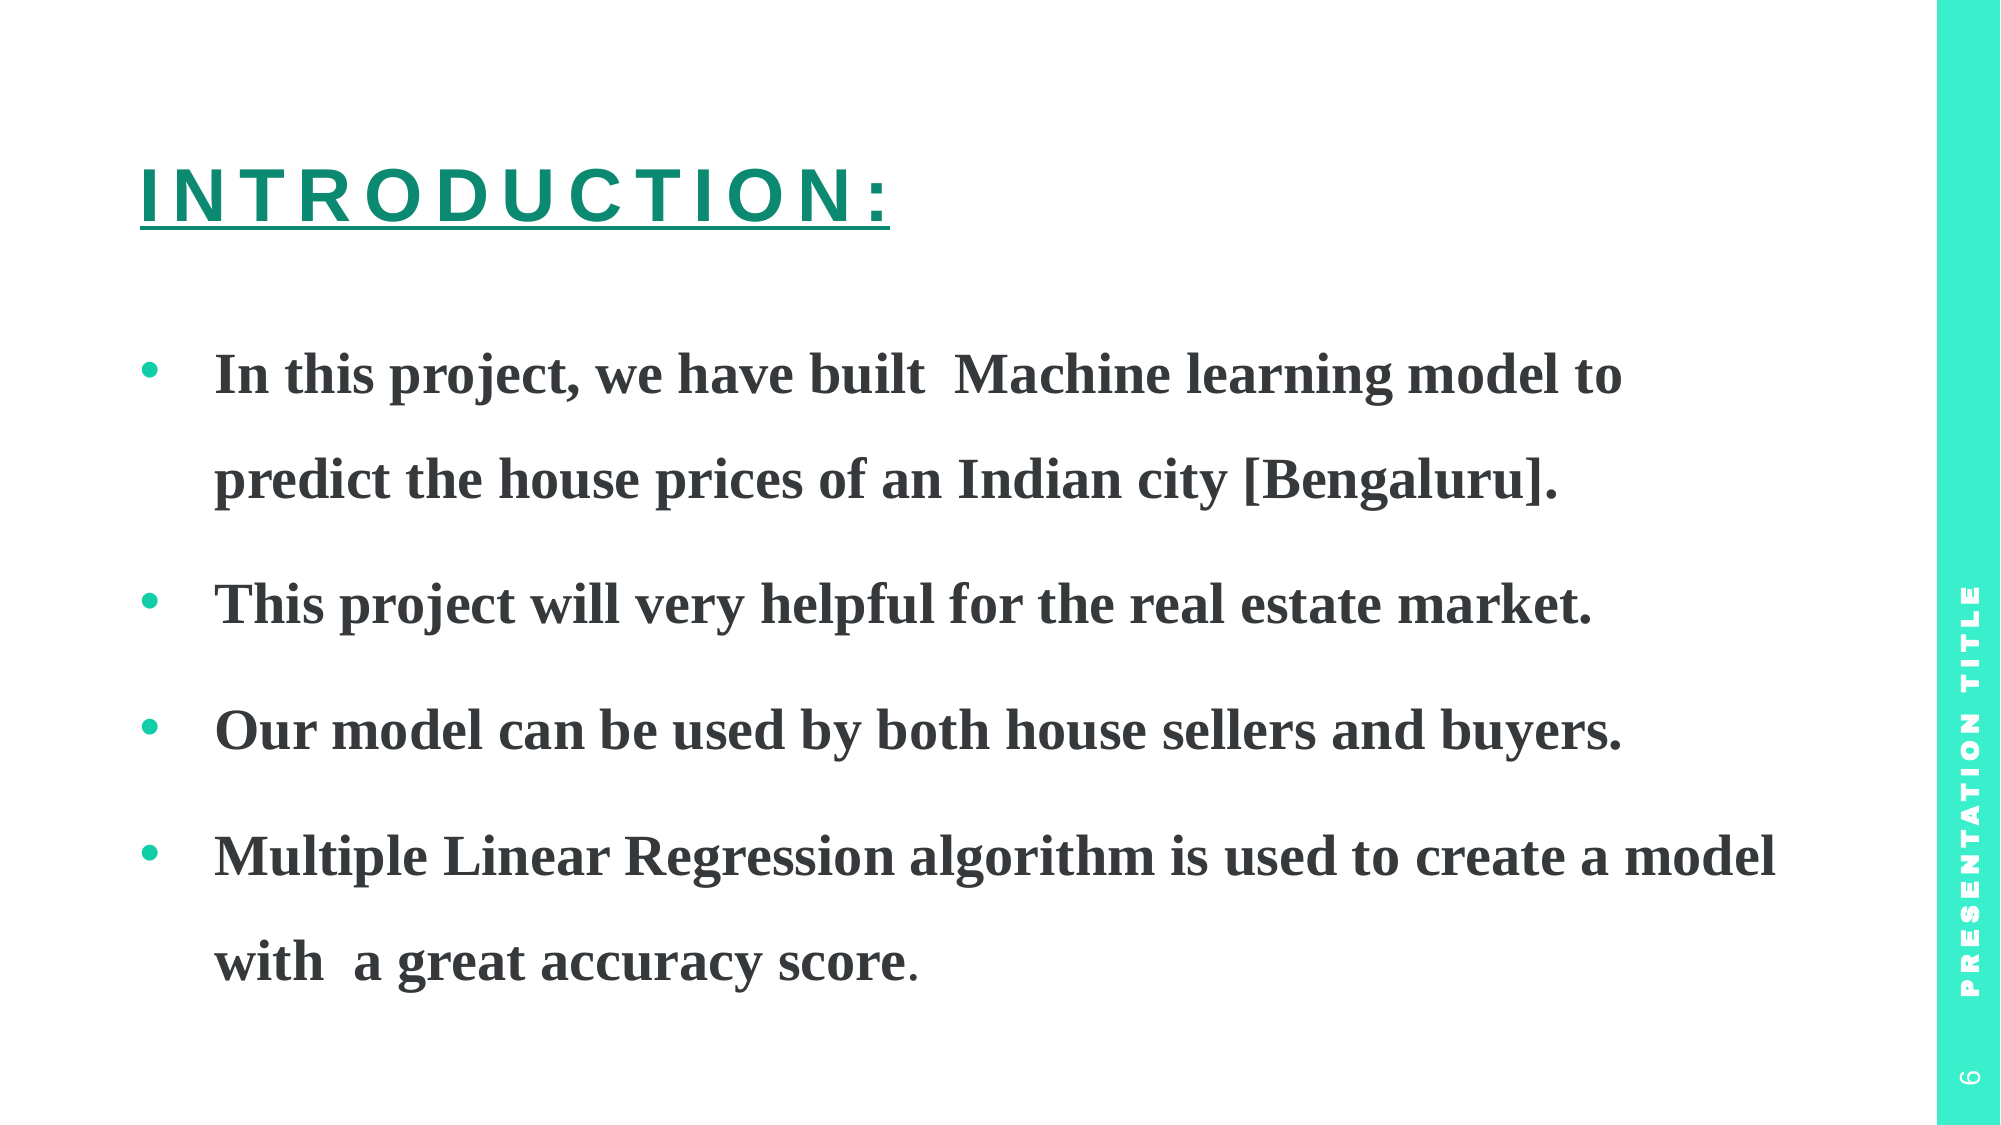

# Introduction:
In this project, we have built  Machine learning model to predict the house prices of an Indian city [Bengaluru].
This project will very helpful for the real estate market.
Our model can be used by both house sellers and buyers.
Multiple Linear Regression algorithm is used to create a model with  a great accuracy score.
Presentation Title
6